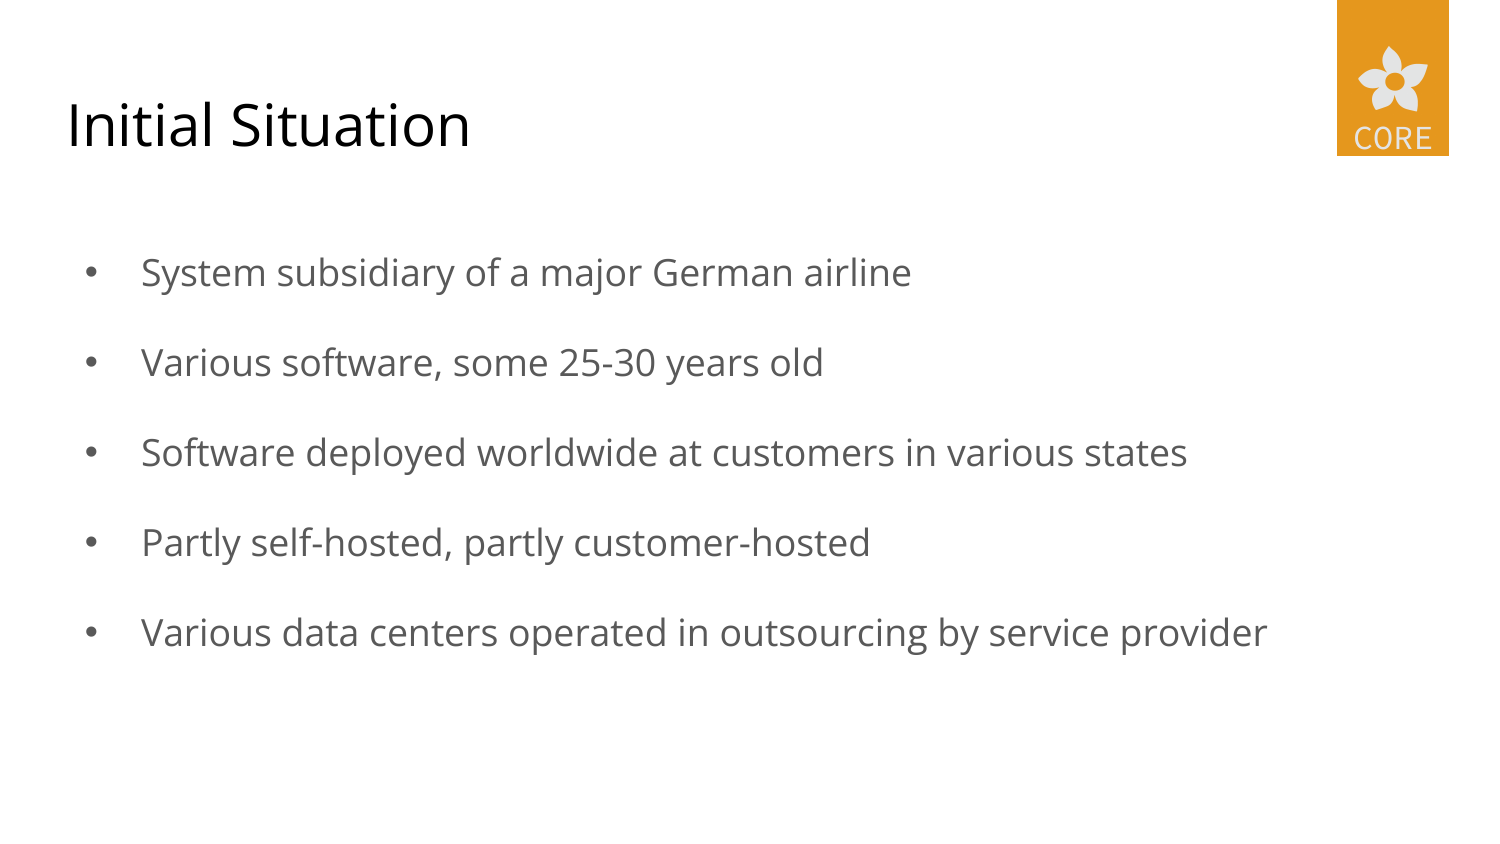

# Initial Situation
System subsidiary of a major German airline
Various software, some 25-30 years old
Software deployed worldwide at customers in various states
Partly self-hosted, partly customer-hosted
Various data centers operated in outsourcing by service provider